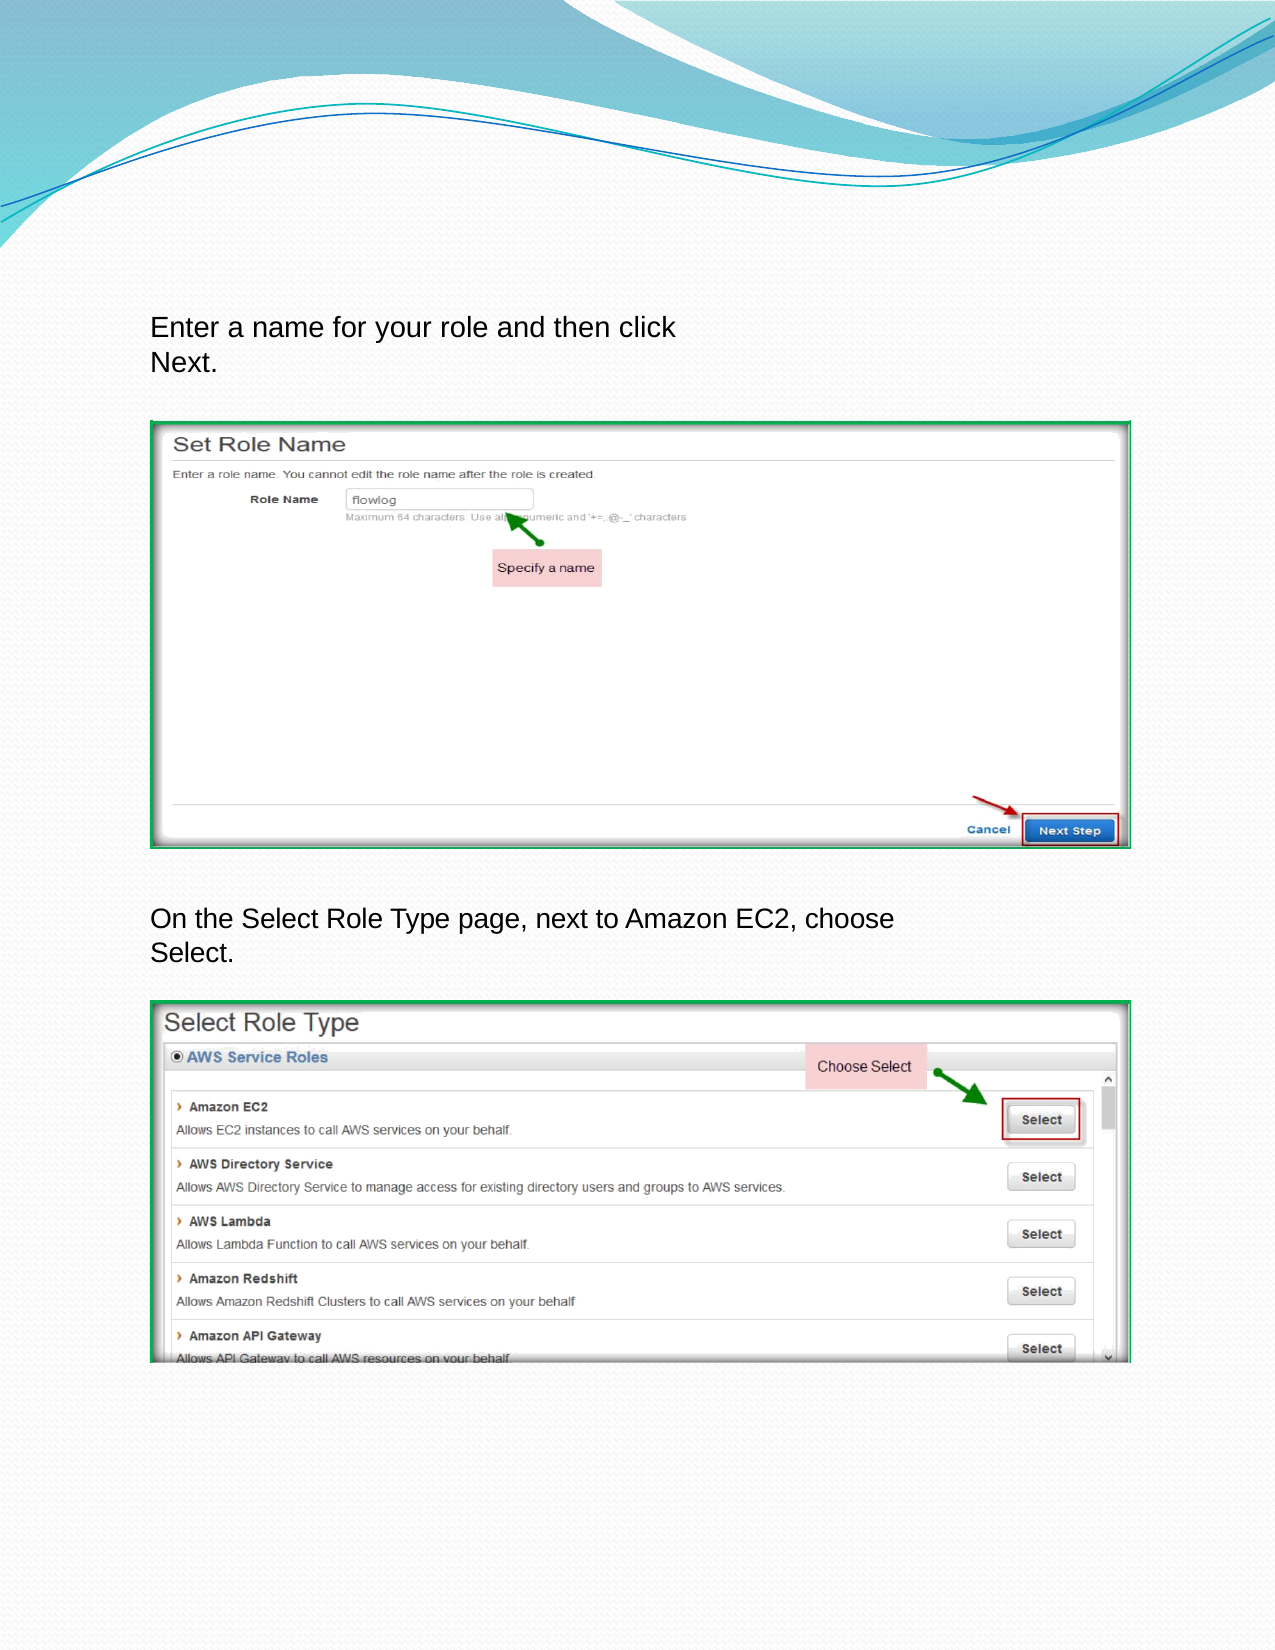

Enter a name for your role and then click Next.

On the Select Role Type page, next to Amazon EC2, choose Select.